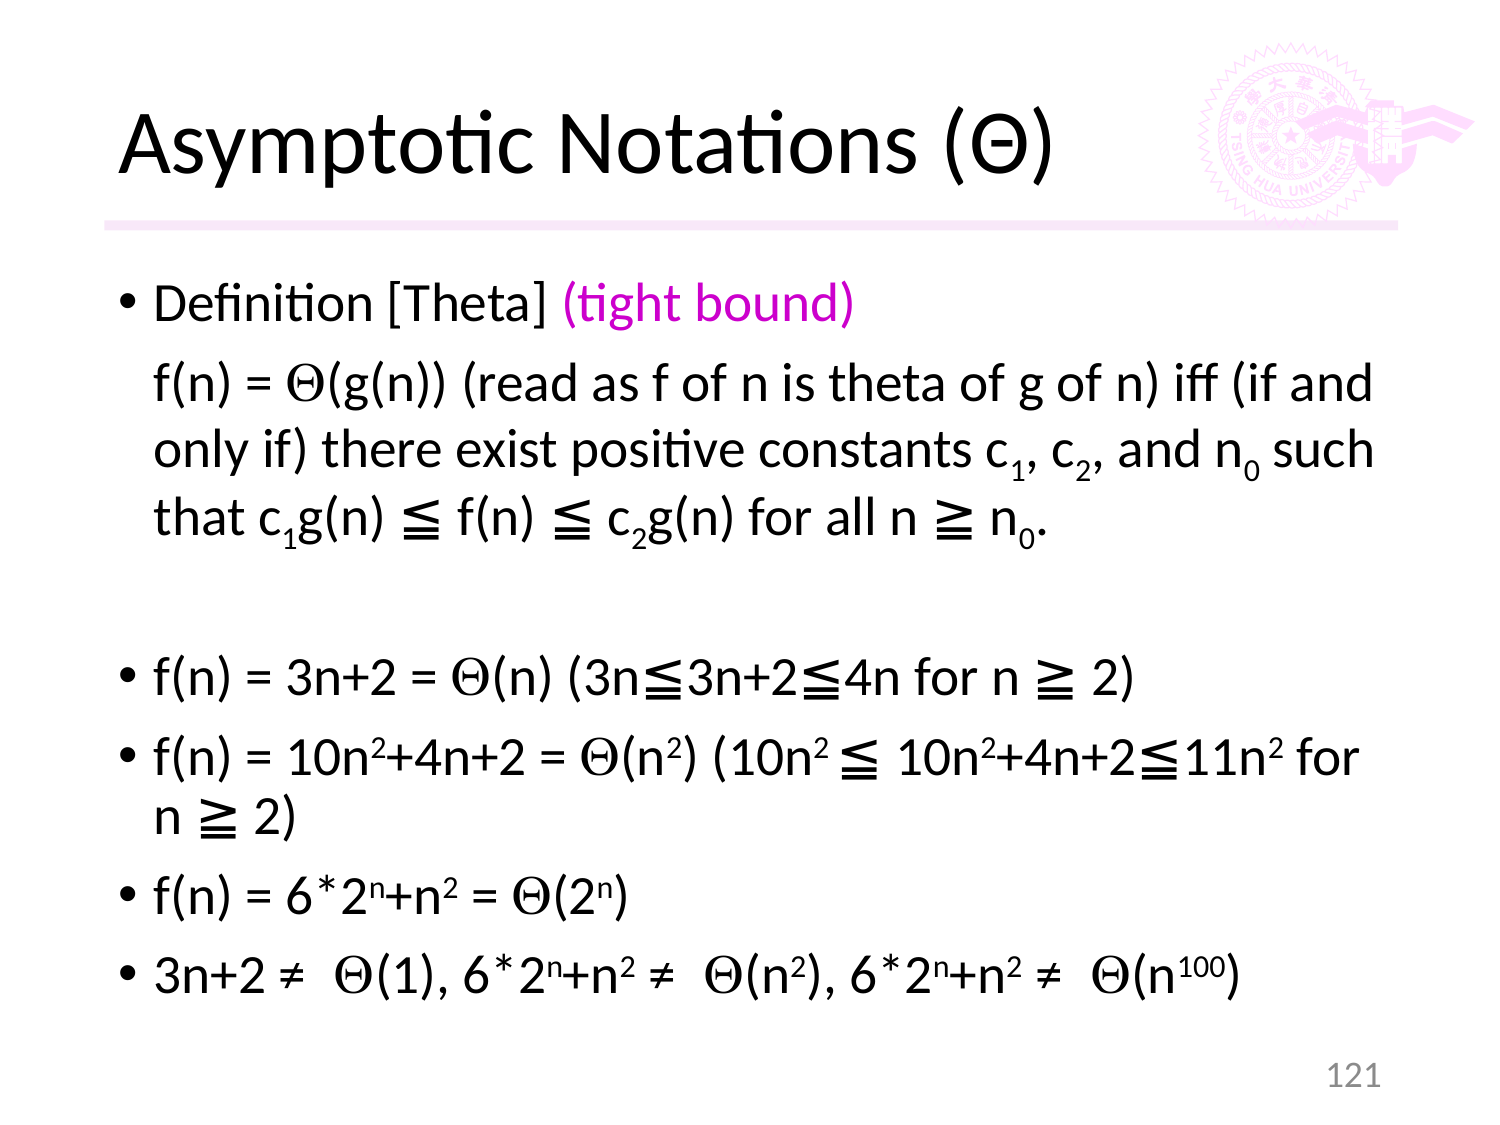

# Asymptotic Notations (Θ)
Definition [Theta] (tight bound)
	f(n) = Θ(g(n)) (read as f of n is theta of g of n) iff (if and only if) there exist positive constants c1, c2, and n0 such that c1g(n) ≦ f(n) ≦ c2g(n) for all n ≧ n0.

f(n) = 3n+2 = Θ(n) (3n≦3n+2≦4n for n ≧ 2)
f(n) = 10n2+4n+2 = Θ(n2) (10n2 ≦ 10n2+4n+2≦11n2 for n ≧ 2)
f(n) = 6*2n+n2 = Θ(2n)
3n+2 ≠ Θ(1), 6*2n+n2 ≠ Θ(n2), 6*2n+n2 ≠ Θ(n100)

121